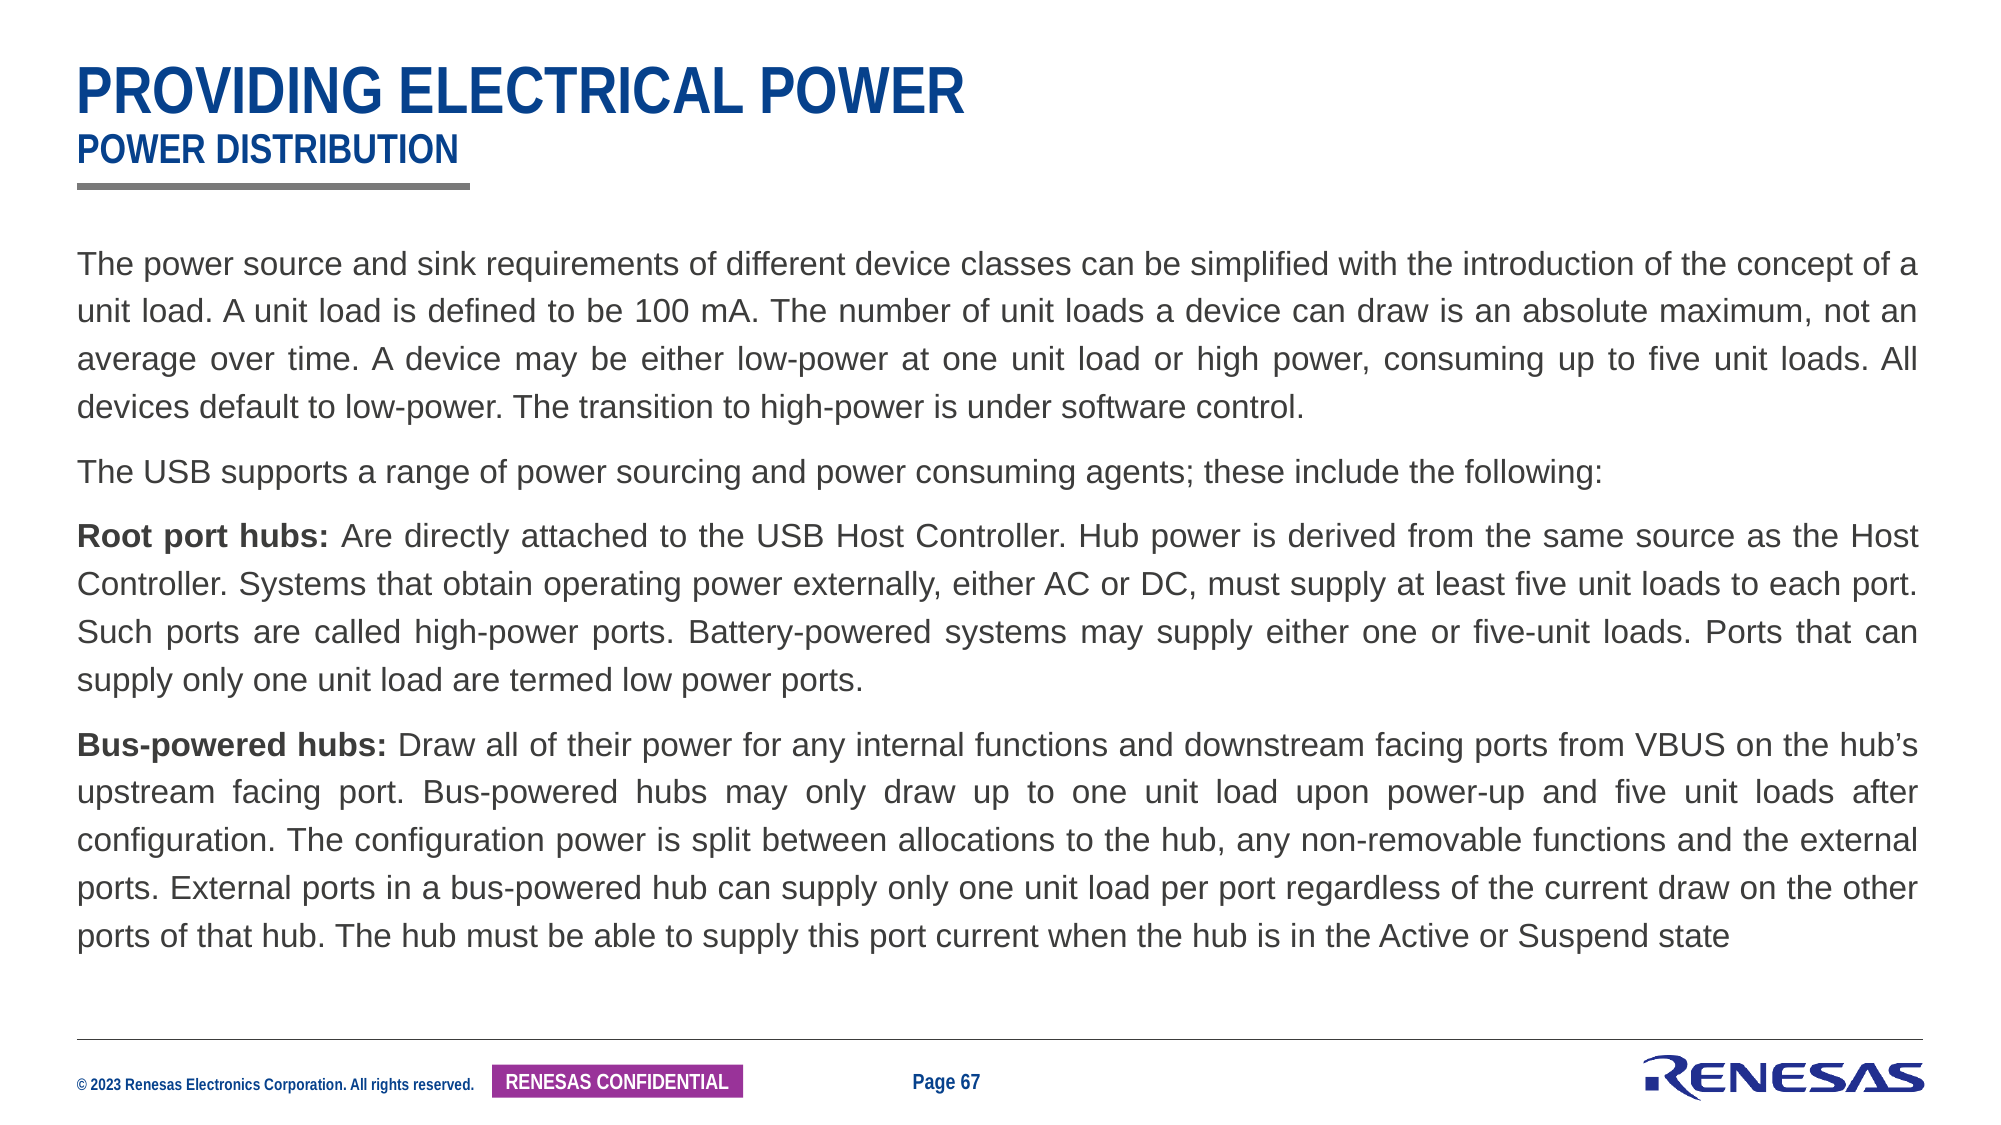

# Providing electrical power POWER Distribution
The power source and sink requirements of different device classes can be simplified with the introduction of the concept of a unit load. A unit load is defined to be 100 mA. The number of unit loads a device can draw is an absolute maximum, not an average over time. A device may be either low-power at one unit load or high power, consuming up to five unit loads. All devices default to low-power. The transition to high-power is under software control.
The USB supports a range of power sourcing and power consuming agents; these include the following:
Root port hubs: Are directly attached to the USB Host Controller. Hub power is derived from the same source as the Host Controller. Systems that obtain operating power externally, either AC or DC, must supply at least five unit loads to each port. Such ports are called high-power ports. Battery-powered systems may supply either one or five-unit loads. Ports that can supply only one unit load are termed low power ports.
Bus-powered hubs: Draw all of their power for any internal functions and downstream facing ports from VBUS on the hub’s upstream facing port. Bus-powered hubs may only draw up to one unit load upon power-up and five unit loads after configuration. The configuration power is split between allocations to the hub, any non-removable functions and the external ports. External ports in a bus-powered hub can supply only one unit load per port regardless of the current draw on the other ports of that hub. The hub must be able to supply this port current when the hub is in the Active or Suspend state